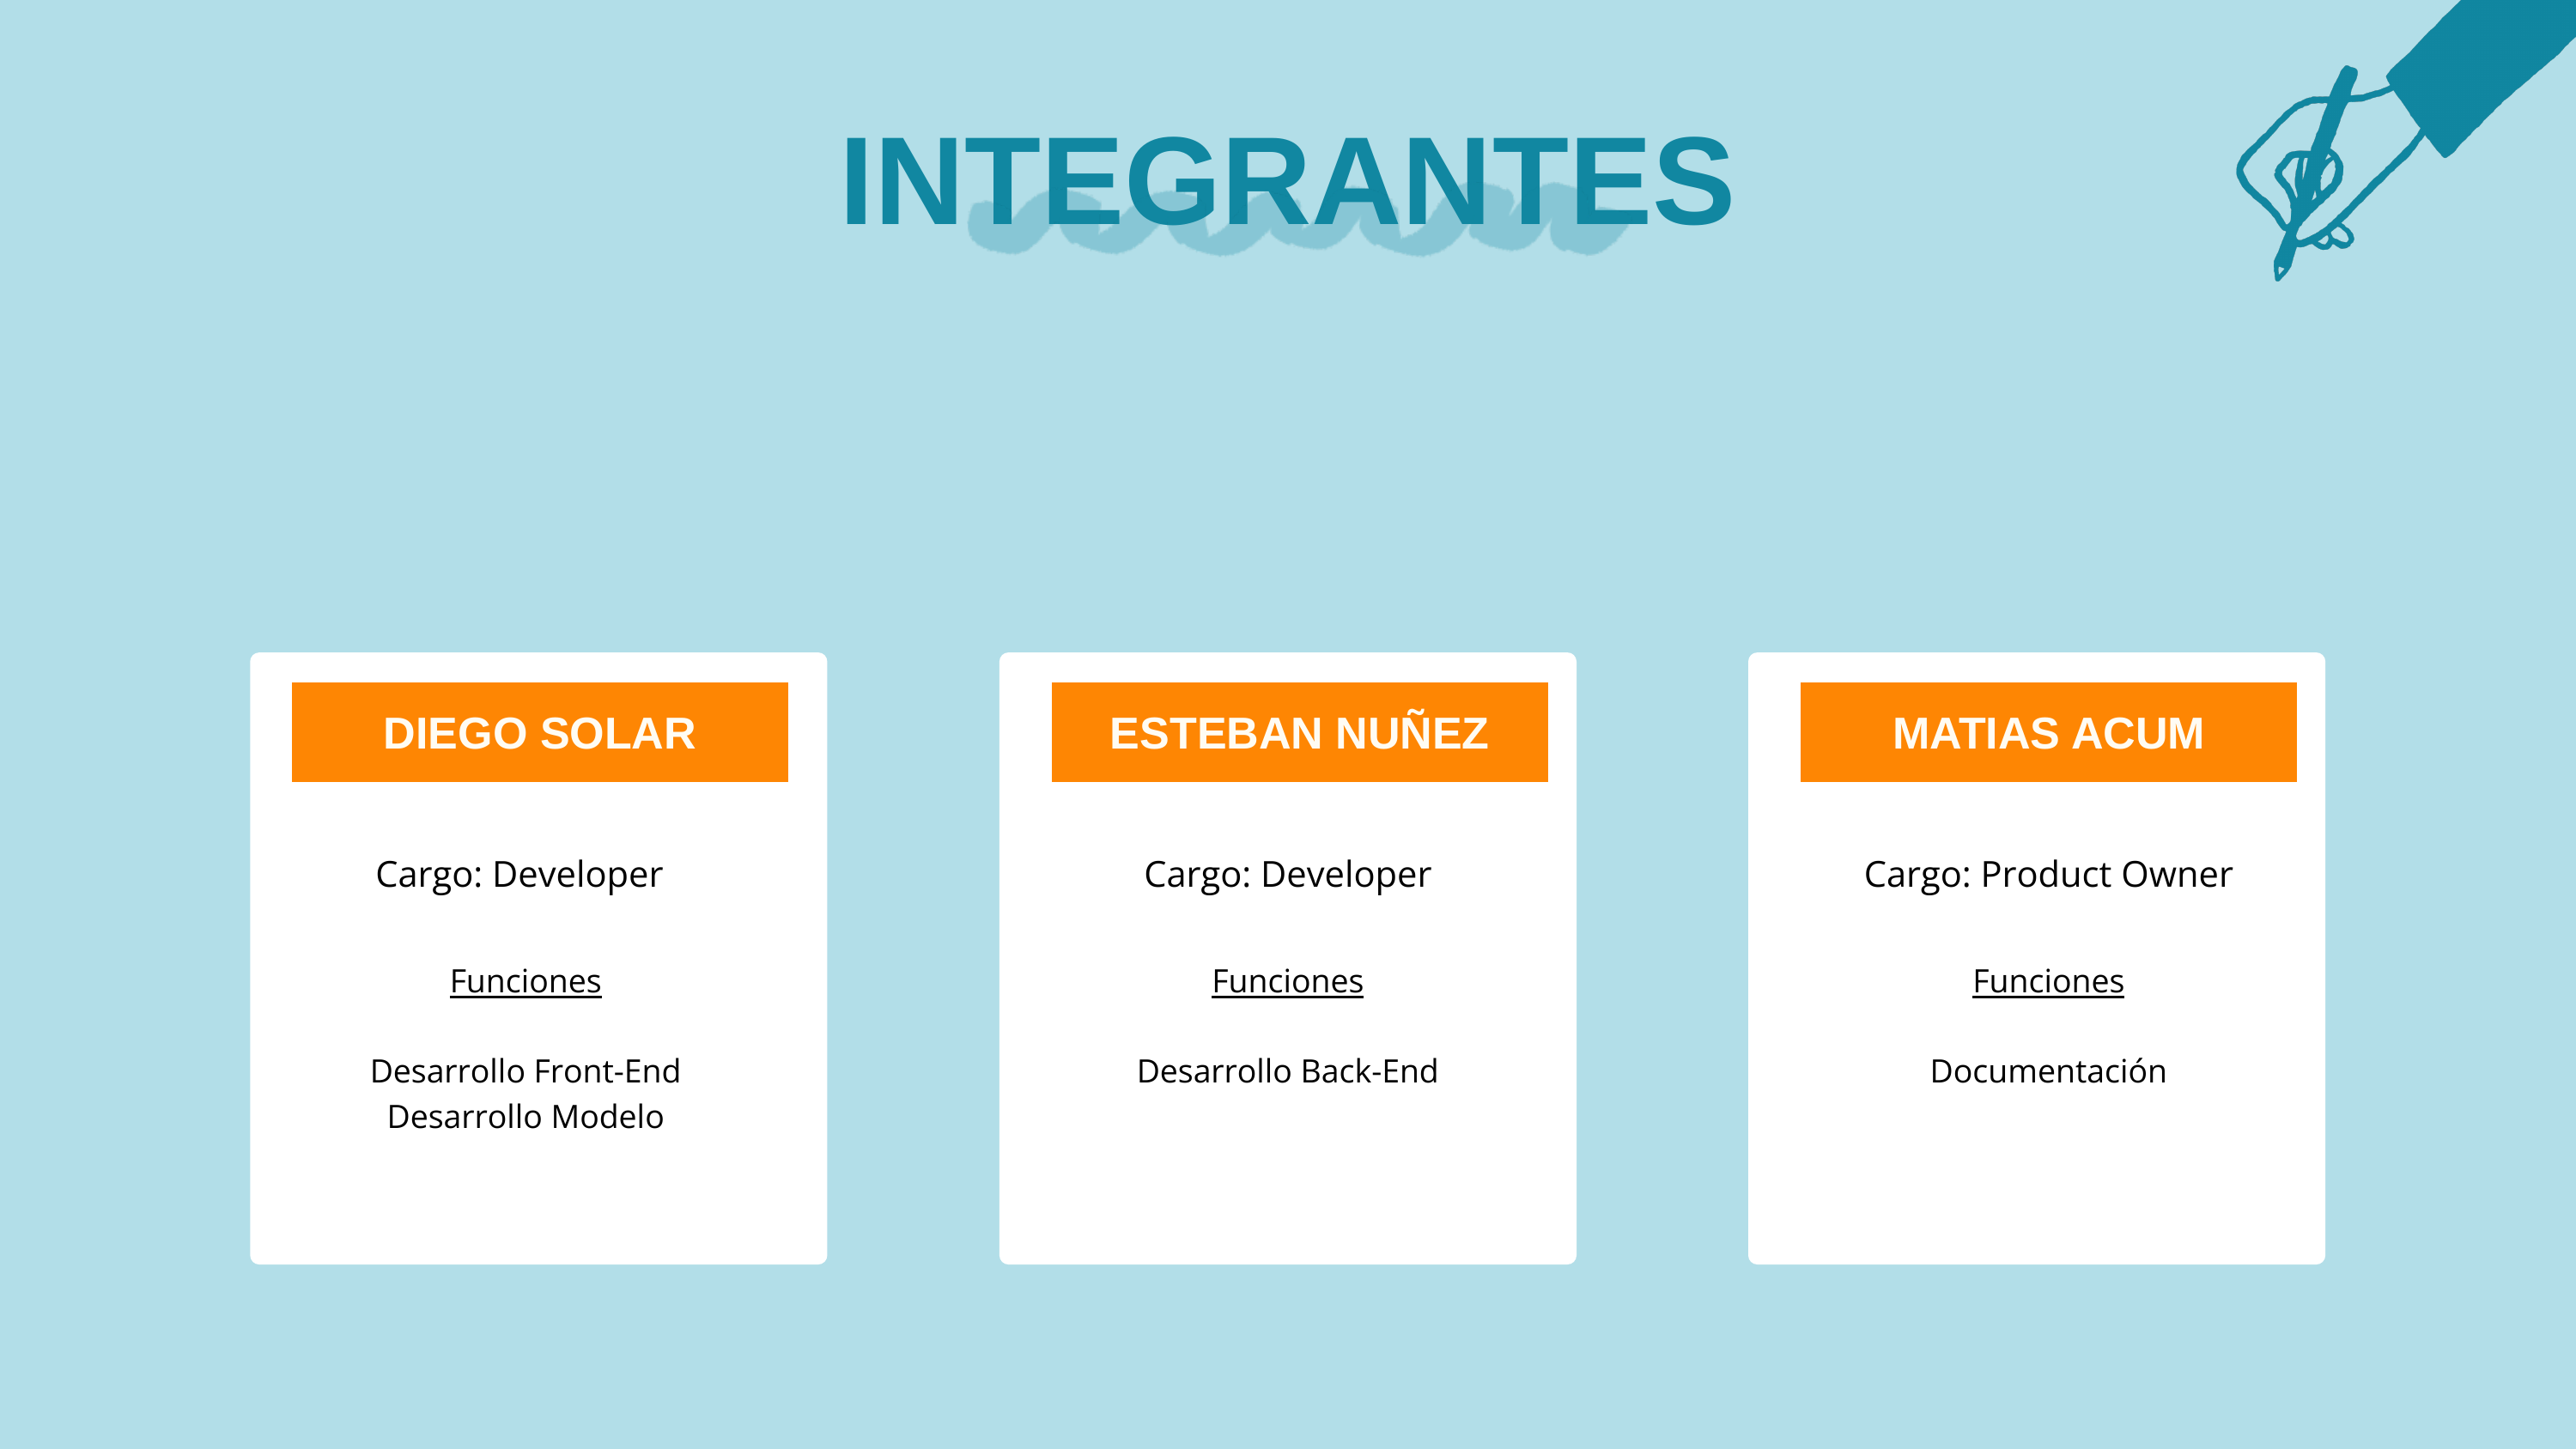

INTEGRANTES

DIEGO SOLAR

ESTEBAN NUÑEZ

MATIAS ACUM
Cargo: Developer
Cargo: Developer
Cargo: Product Owner
Funciones

Desarrollo Front-End
Desarrollo Modelo
Funciones

Desarrollo Back-End
Funciones

Documentación